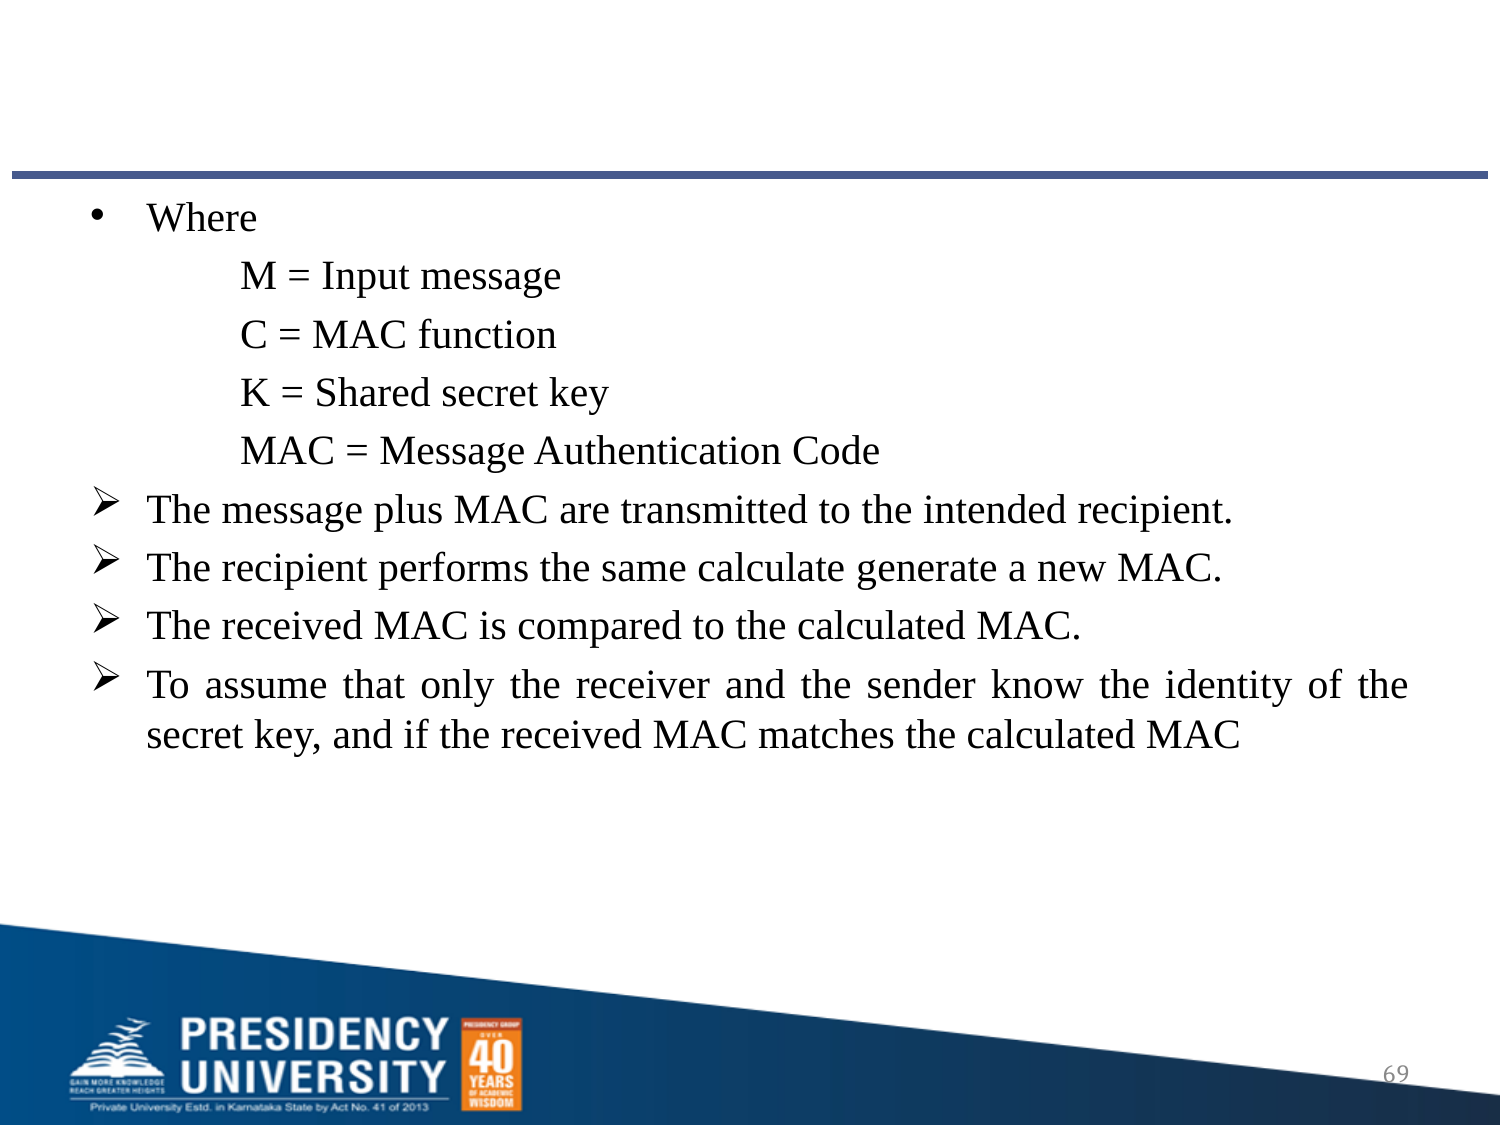

#
Where
	M = Input message
	C = MAC function
	K = Shared secret key
	MAC = Message Authentication Code
The message plus MAC are transmitted to the intended recipient.
The recipient performs the same calculate generate a new MAC.
The received MAC is compared to the calculated MAC.
To assume that only the receiver and the sender know the identity of the secret key, and if the received MAC matches the calculated MAC

69